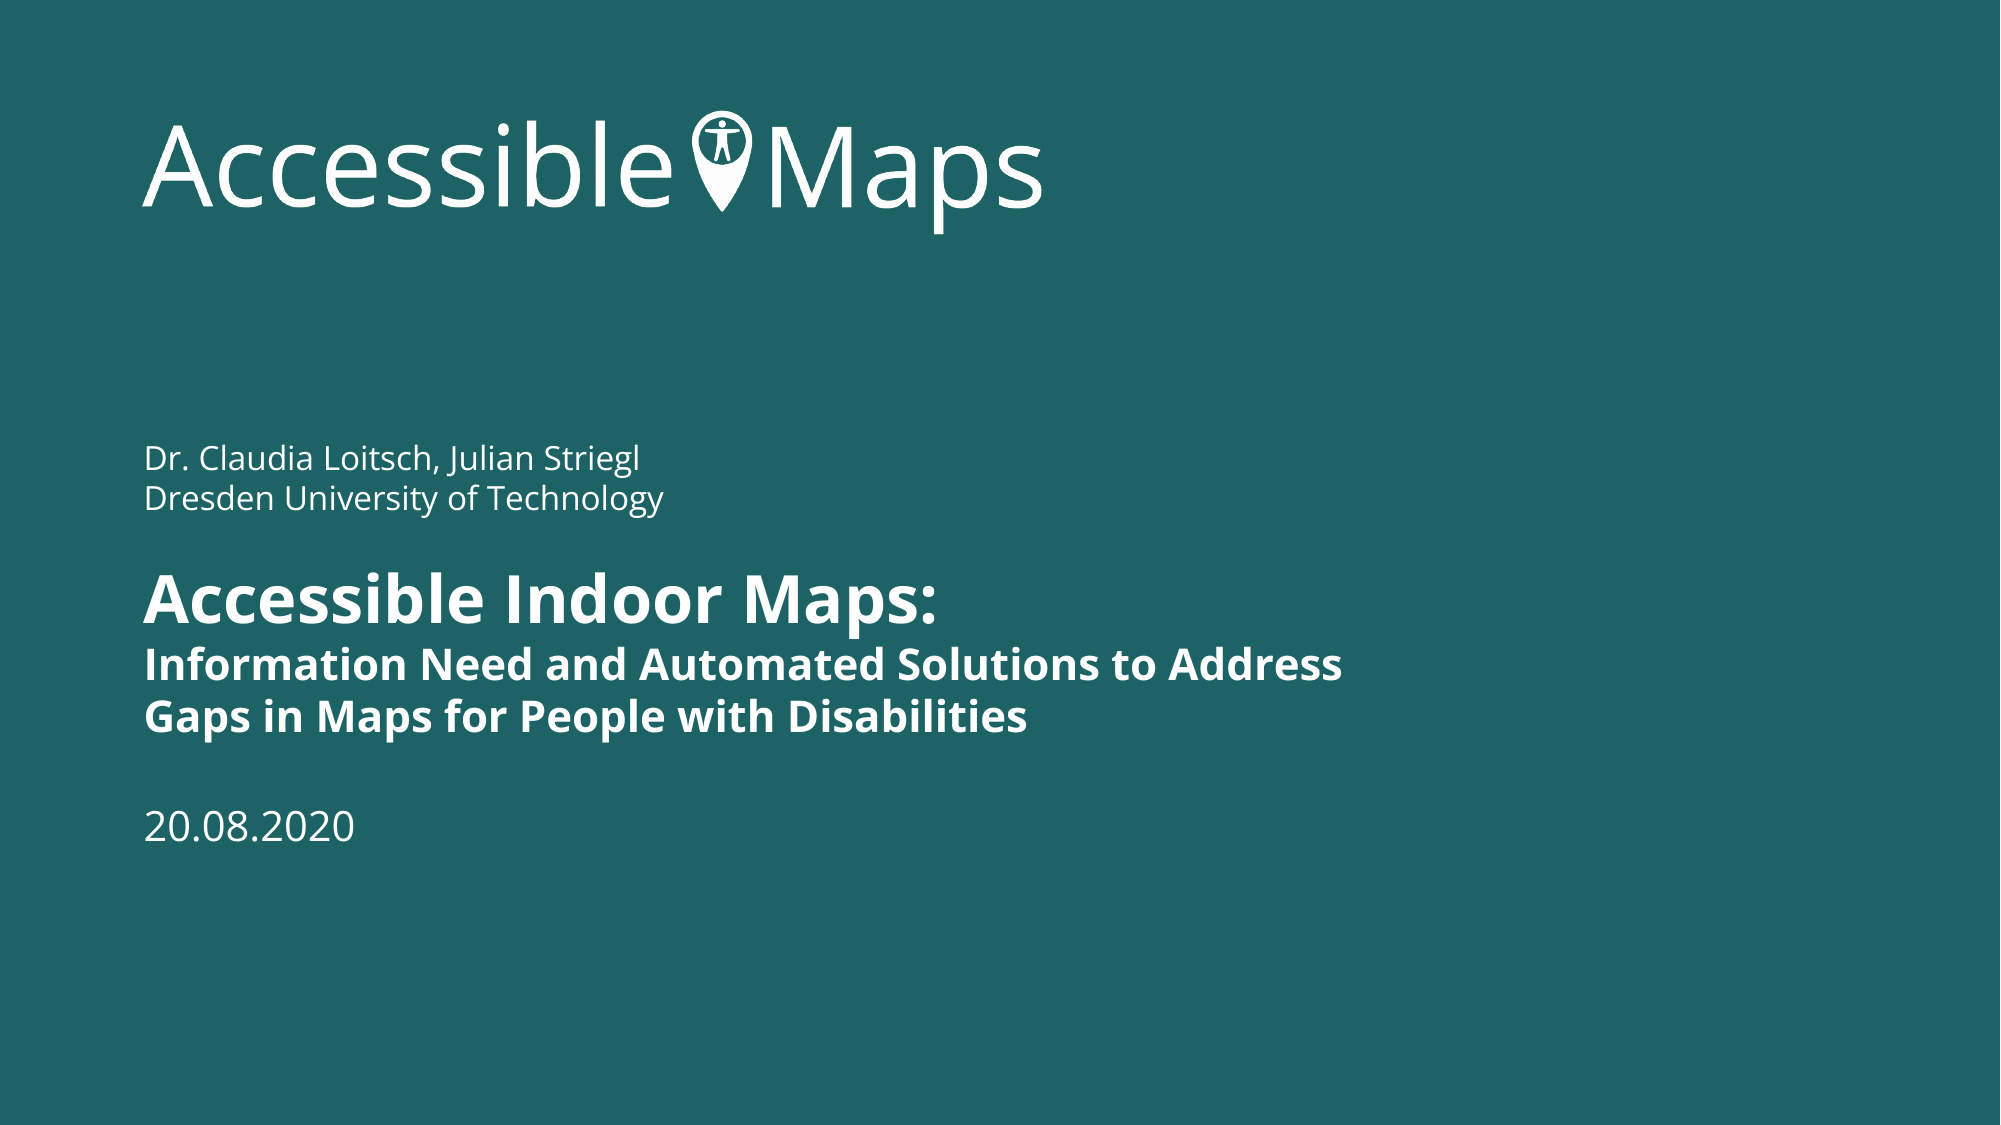

Dr. Claudia Loitsch, Julian Striegl
Dresden University of Technology

# Accessible Indoor Maps: Information Need and Automated Solutions to Address Gaps in Maps for People with Disabilities

20.08.2020